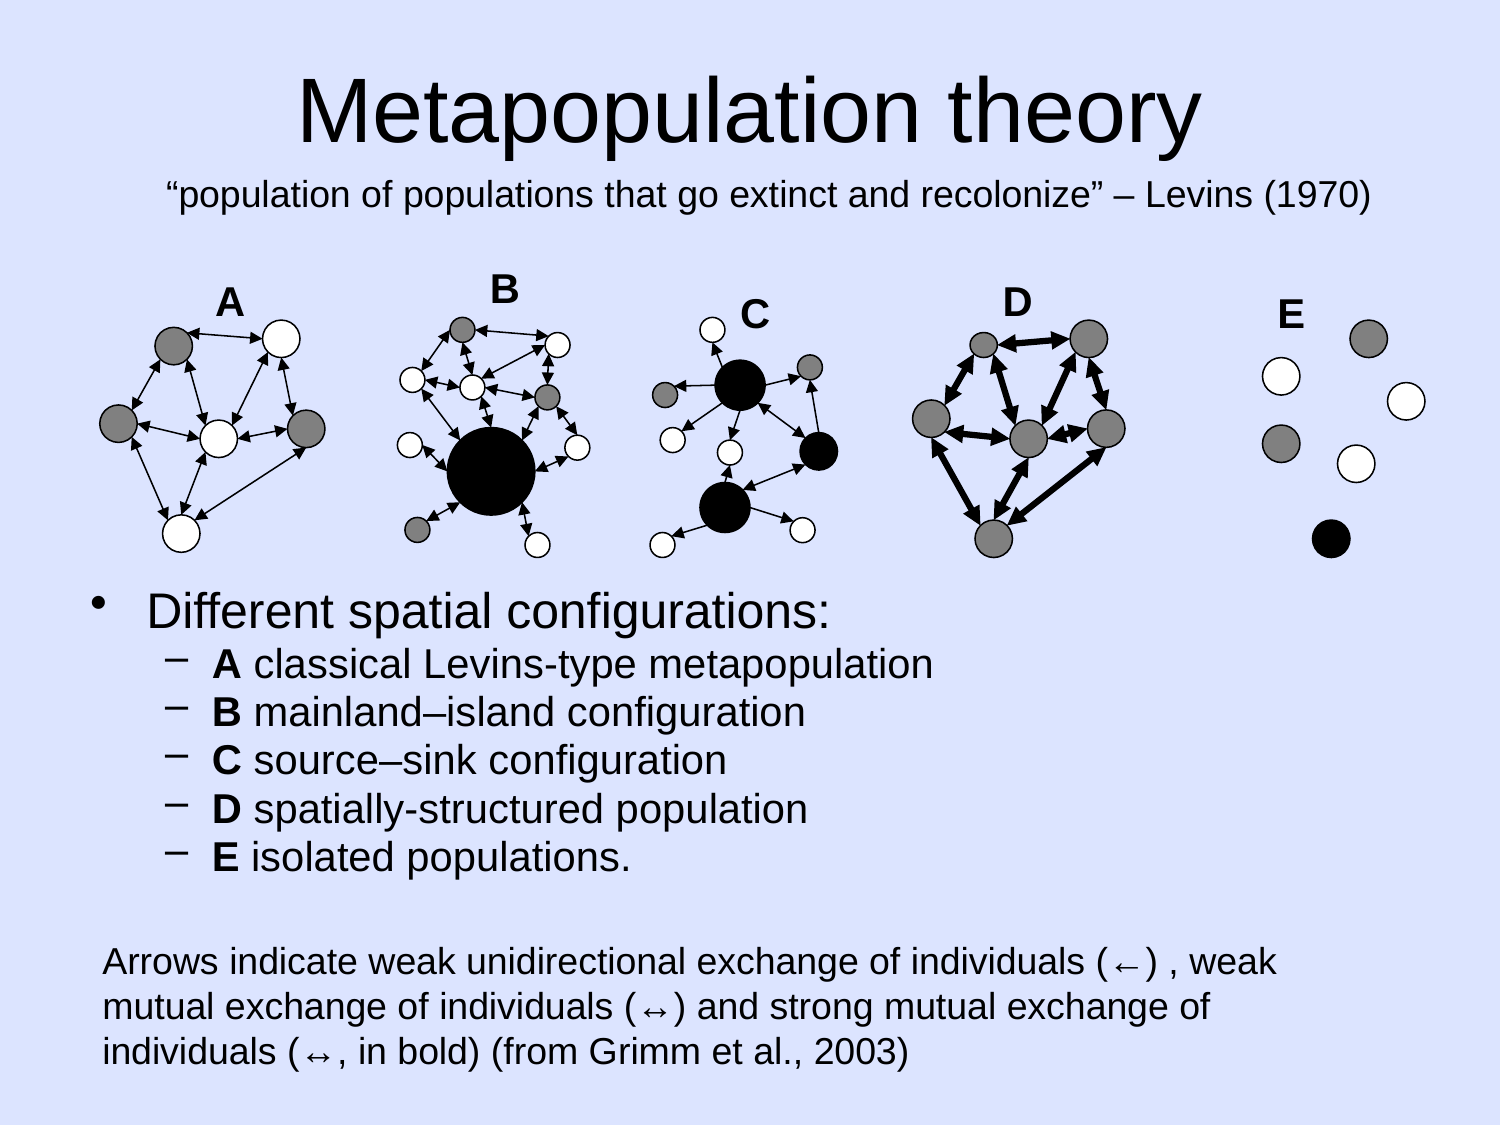

# Metapopulation theory
“population of populations that go extinct and recolonize” – Levins (1970)
B
A
D
C
E

Different spatial configurations:
A classical Levins-type metapopulation
B mainland–island configuration
C source–sink configuration
D spatially-structured population
E isolated populations.
Arrows indicate weak unidirectional exchange of individuals (←) , weak mutual exchange of individuals (↔) and strong mutual exchange of individuals (↔, in bold) (from Grimm et al., 2003)